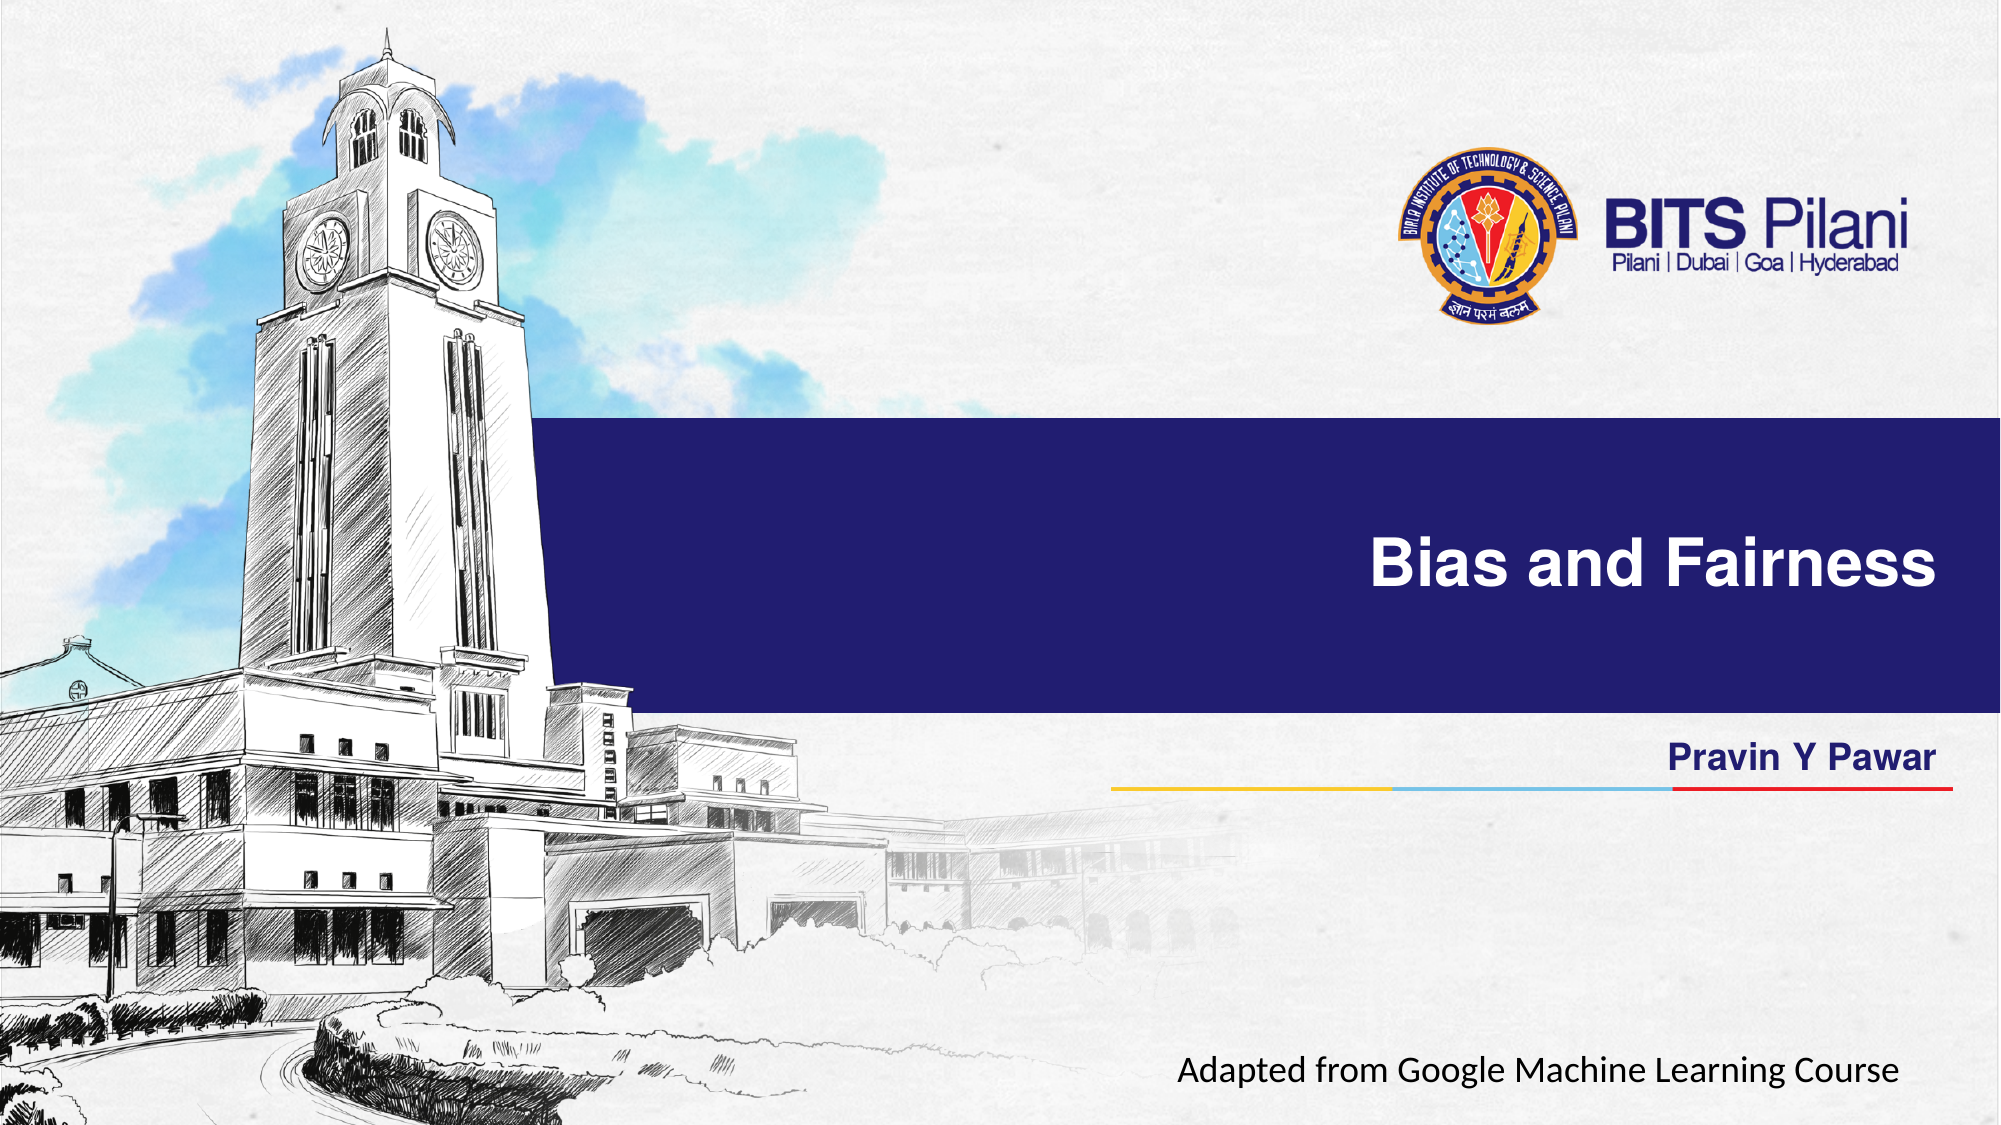

# Bias and Fairness
Pravin Y Pawar
Adapted from Google Machine Learning Course